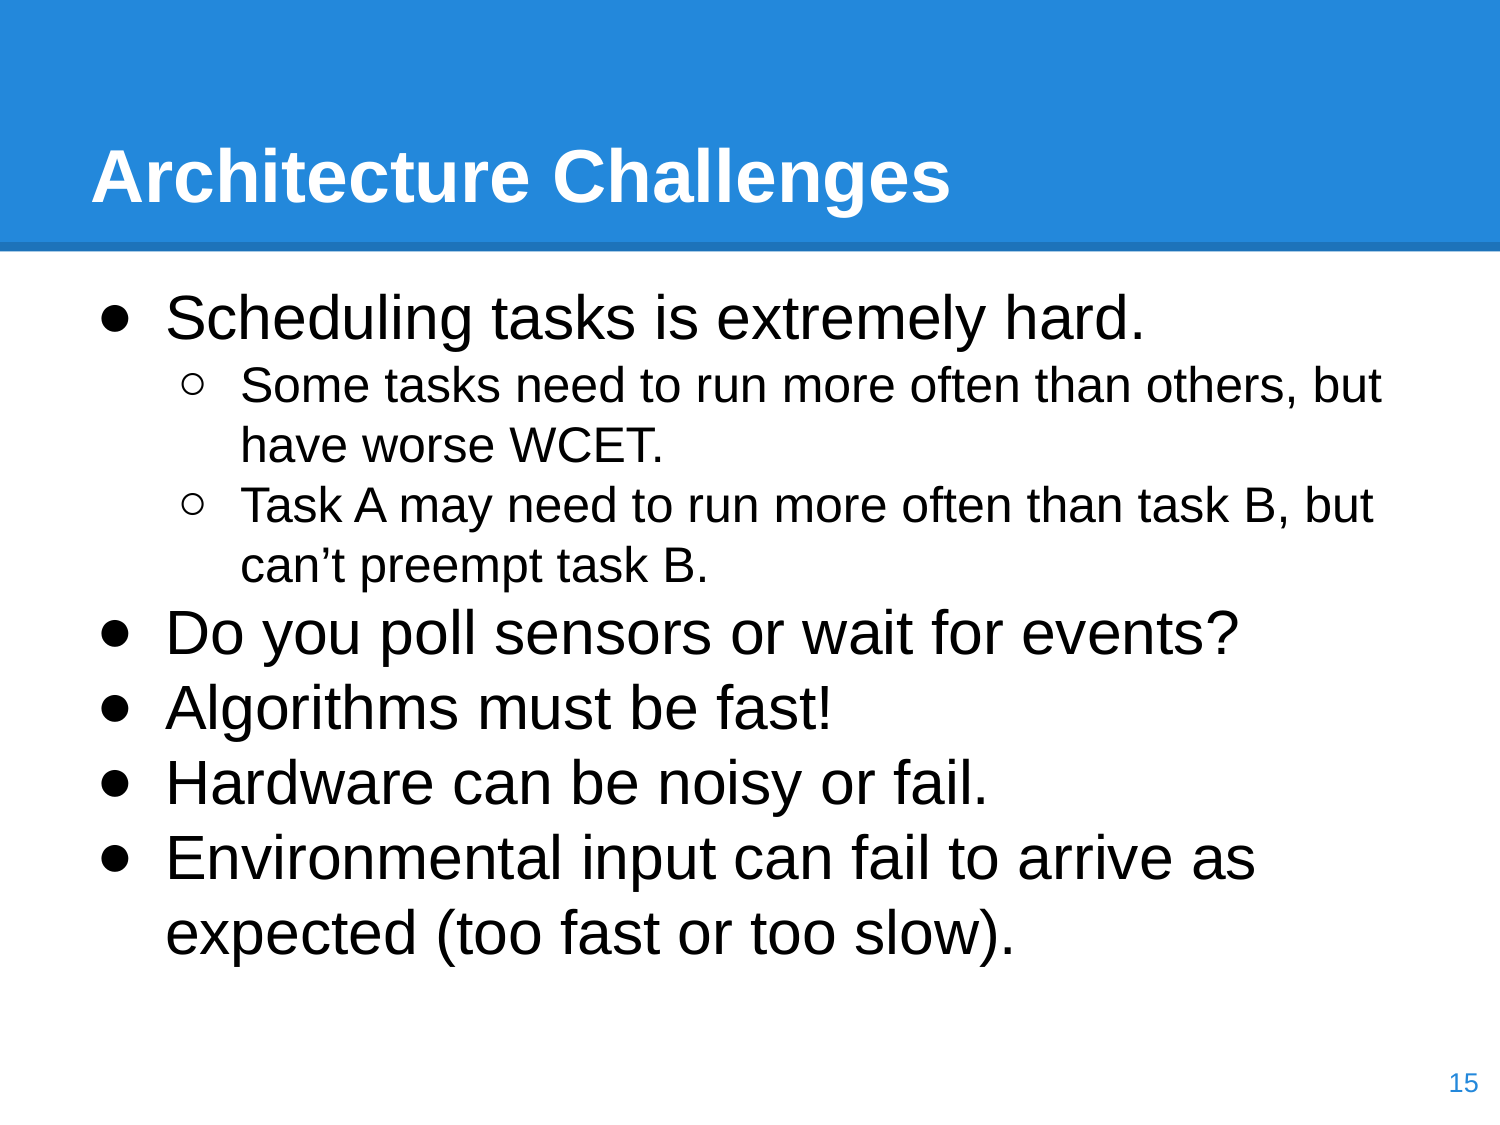

# Architecture Challenges
Scheduling tasks is extremely hard.
Some tasks need to run more often than others, but have worse WCET.
Task A may need to run more often than task B, but can’t preempt task B.
Do you poll sensors or wait for events?
Algorithms must be fast!
Hardware can be noisy or fail.
Environmental input can fail to arrive as expected (too fast or too slow).
15